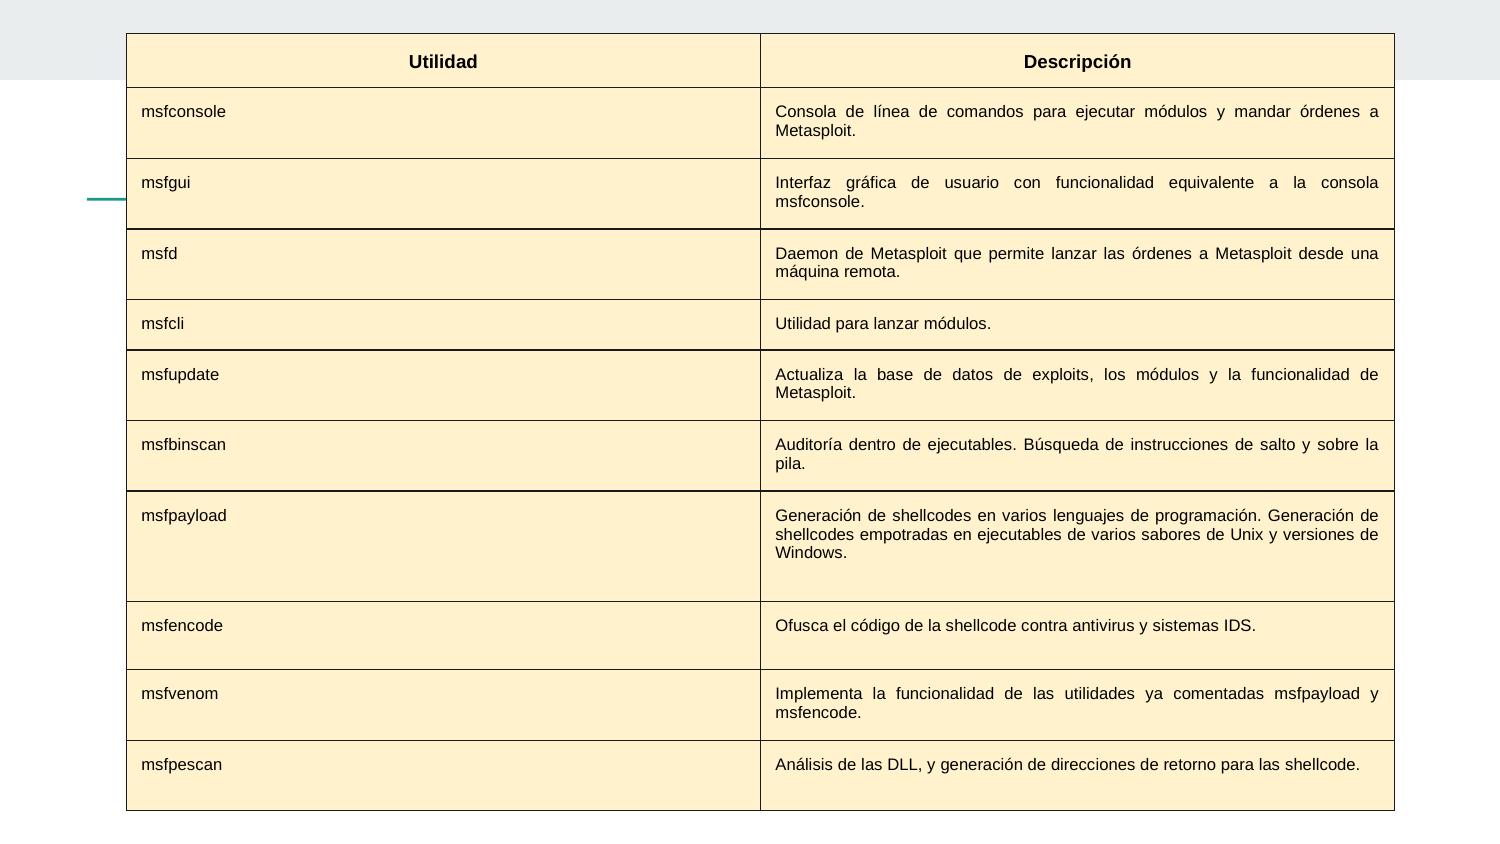

| Utilidad | Descripción |
| --- | --- |
| msfconsole | Consola de línea de comandos para ejecutar módulos y mandar órdenes a Metasploit. |
| msfgui | Interfaz gráfica de usuario con funcionalidad equivalente a la consola msfconsole. |
| msfd | Daemon de Metasploit que permite lanzar las órdenes a Metasploit desde una máquina remota. |
| msfcli | Utilidad para lanzar módulos. |
| msfupdate | Actualiza la base de datos de exploits, los módulos y la funcionalidad de Metasploit. |
| msfbinscan | Auditoría dentro de ejecutables. Búsqueda de instrucciones de salto y sobre la pila. |
| msfpayload | Generación de shellcodes en varios lenguajes de programación. Generación de shellcodes empotradas en ejecutables de varios sabores de Unix y versiones de Windows. |
| msfencode | Ofusca el código de la shellcode contra antivirus y sistemas IDS. |
| msfvenom | Implementa la funcionalidad de las utilidades ya comentadas msfpayload y msfencode. |
| msfpescan | Análisis de las DLL, y generación de direcciones de retorno para las shellcode. |